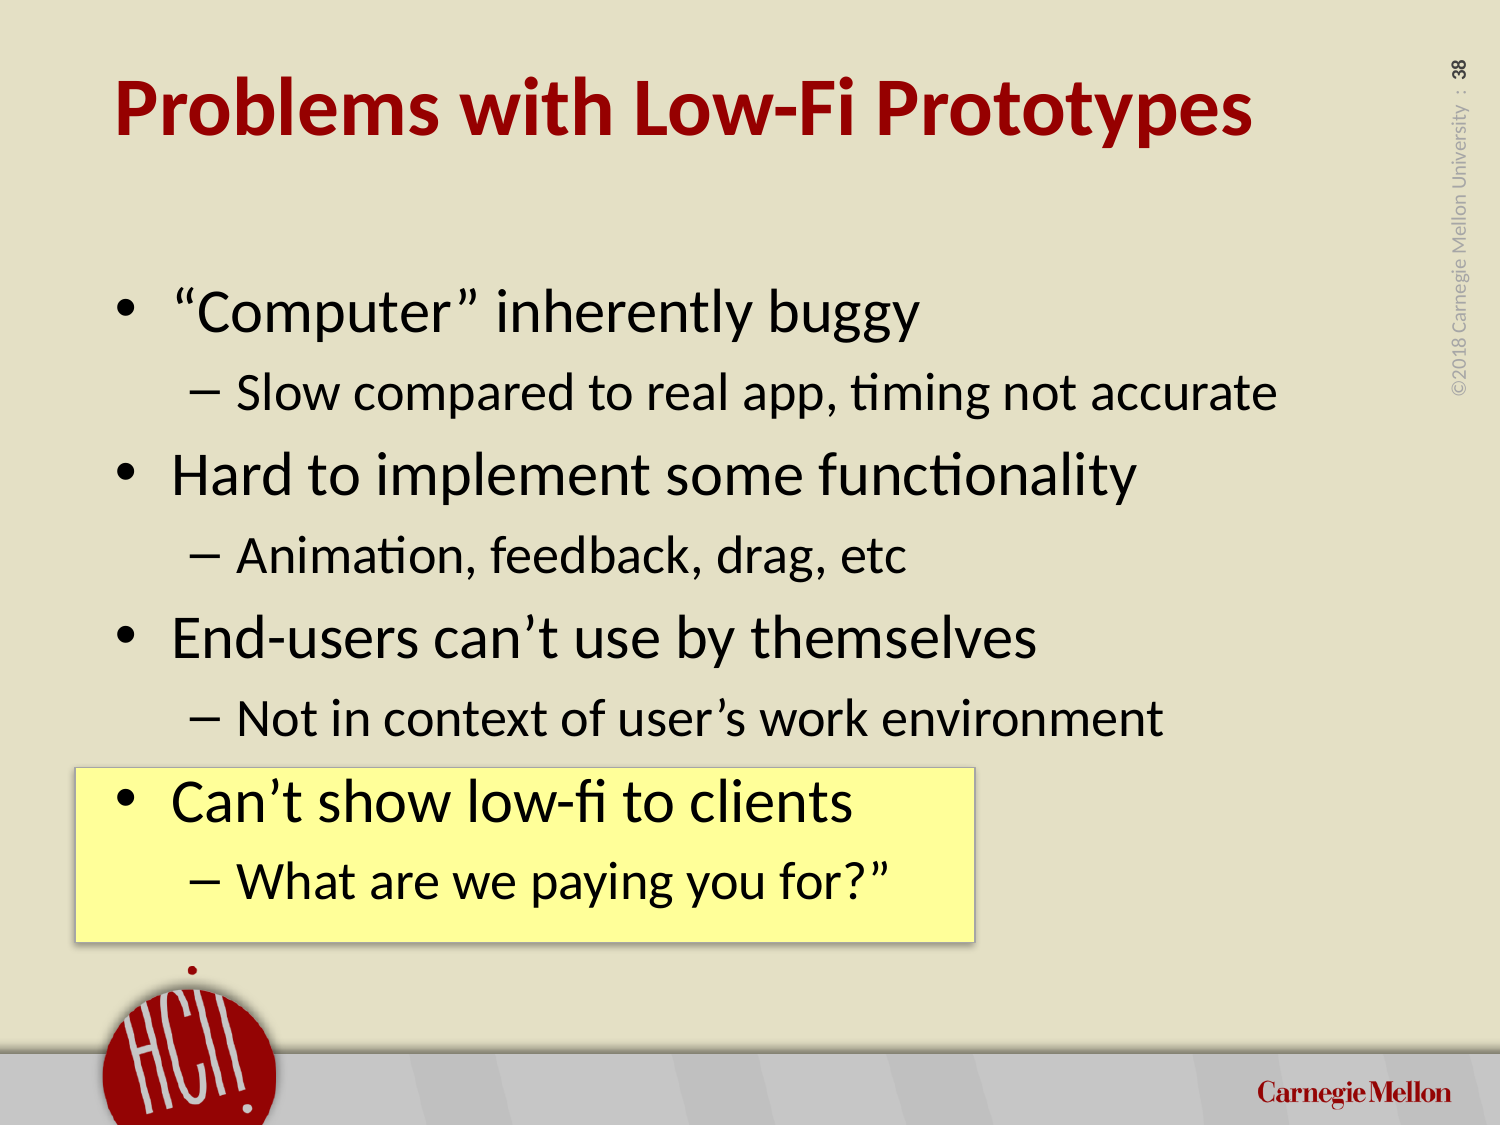

# Problems with Low-Fi Prototypes
“Computer” inherently buggy
Slow compared to real app, timing not accurate
Hard to implement some functionality
Animation, feedback, drag, etc
End-users can’t use by themselves
Not in context of user’s work environment
Can’t show low-fi to clients
What are we paying you for?”